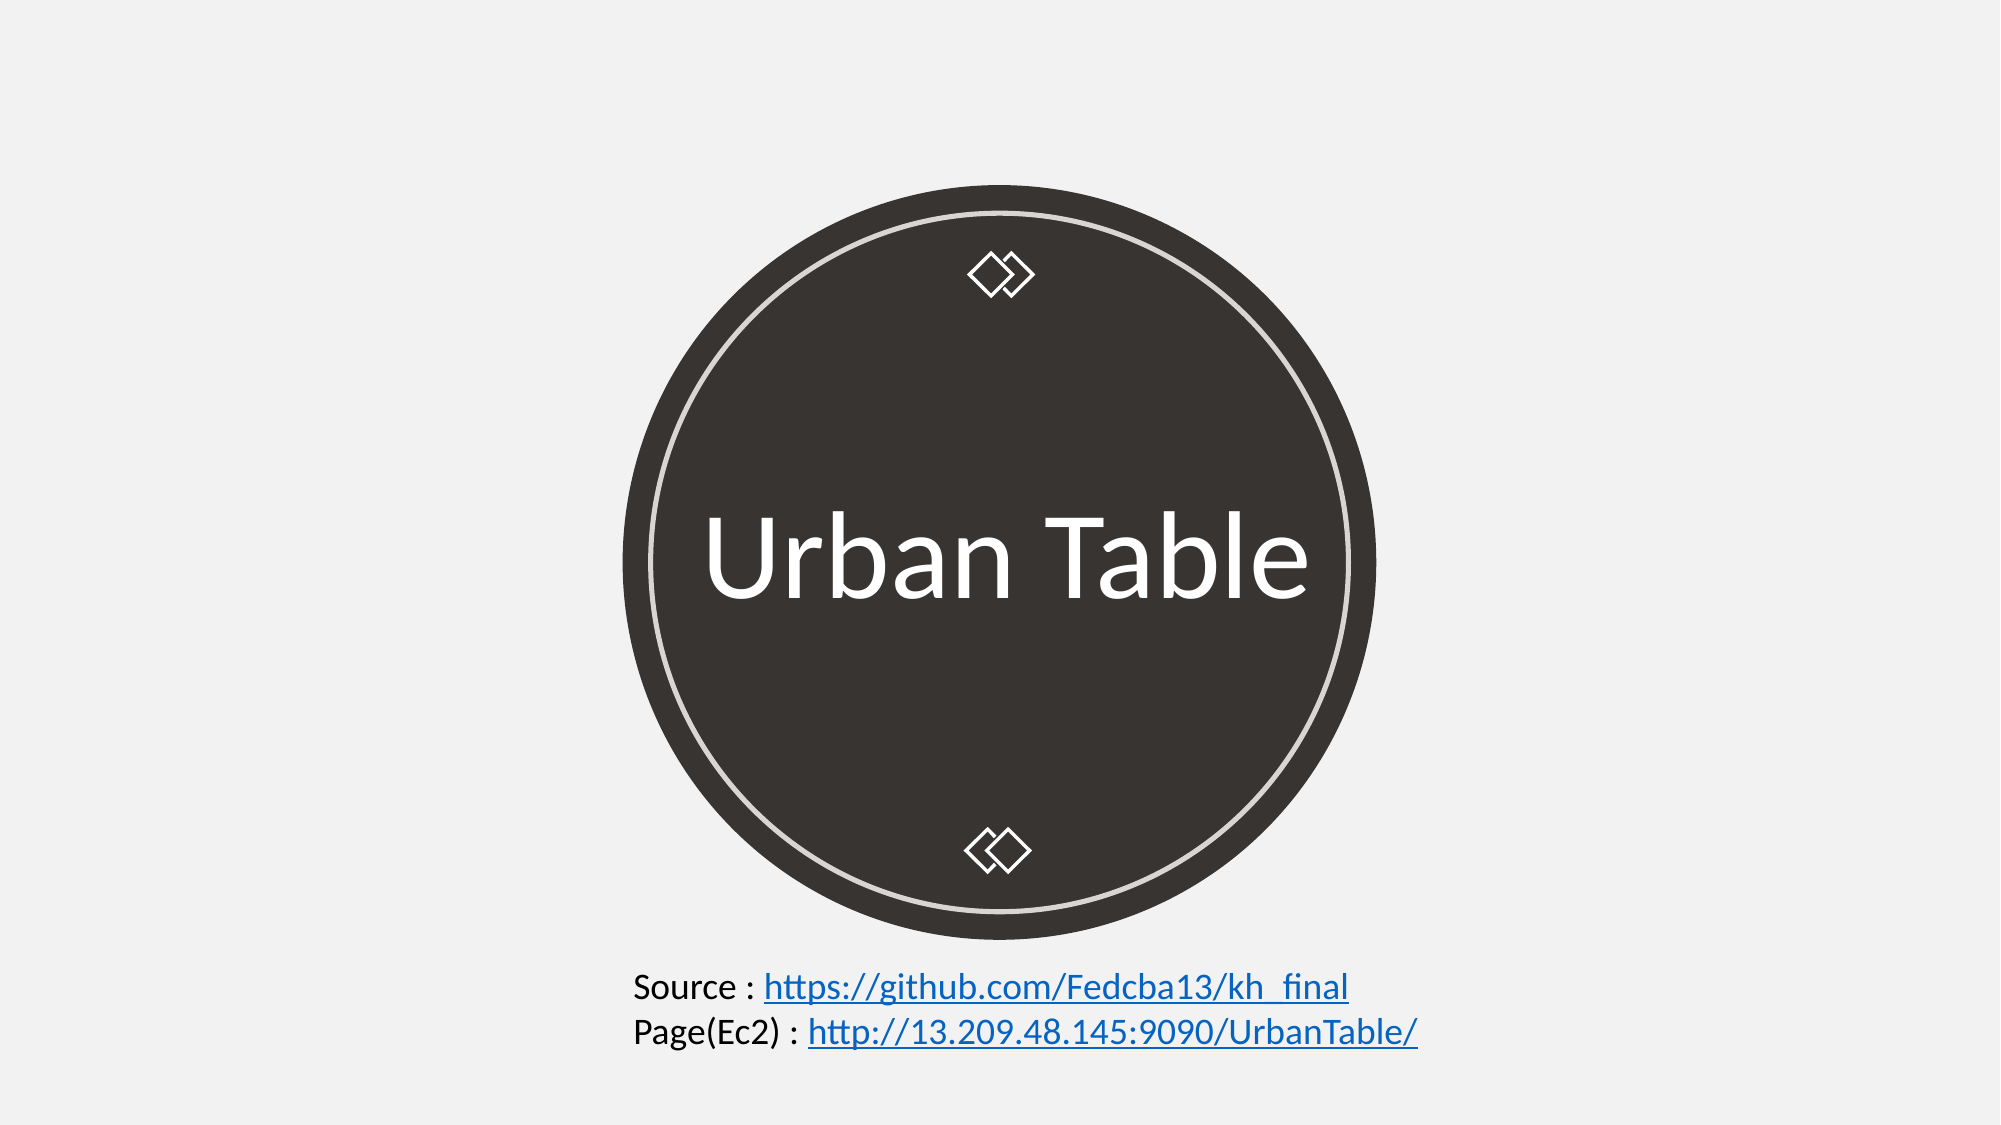

Urban Table

Source : https://github.com/Fedcba13/kh_final
Page(Ec2) : http://13.209.48.145:9090/UrbanTable/